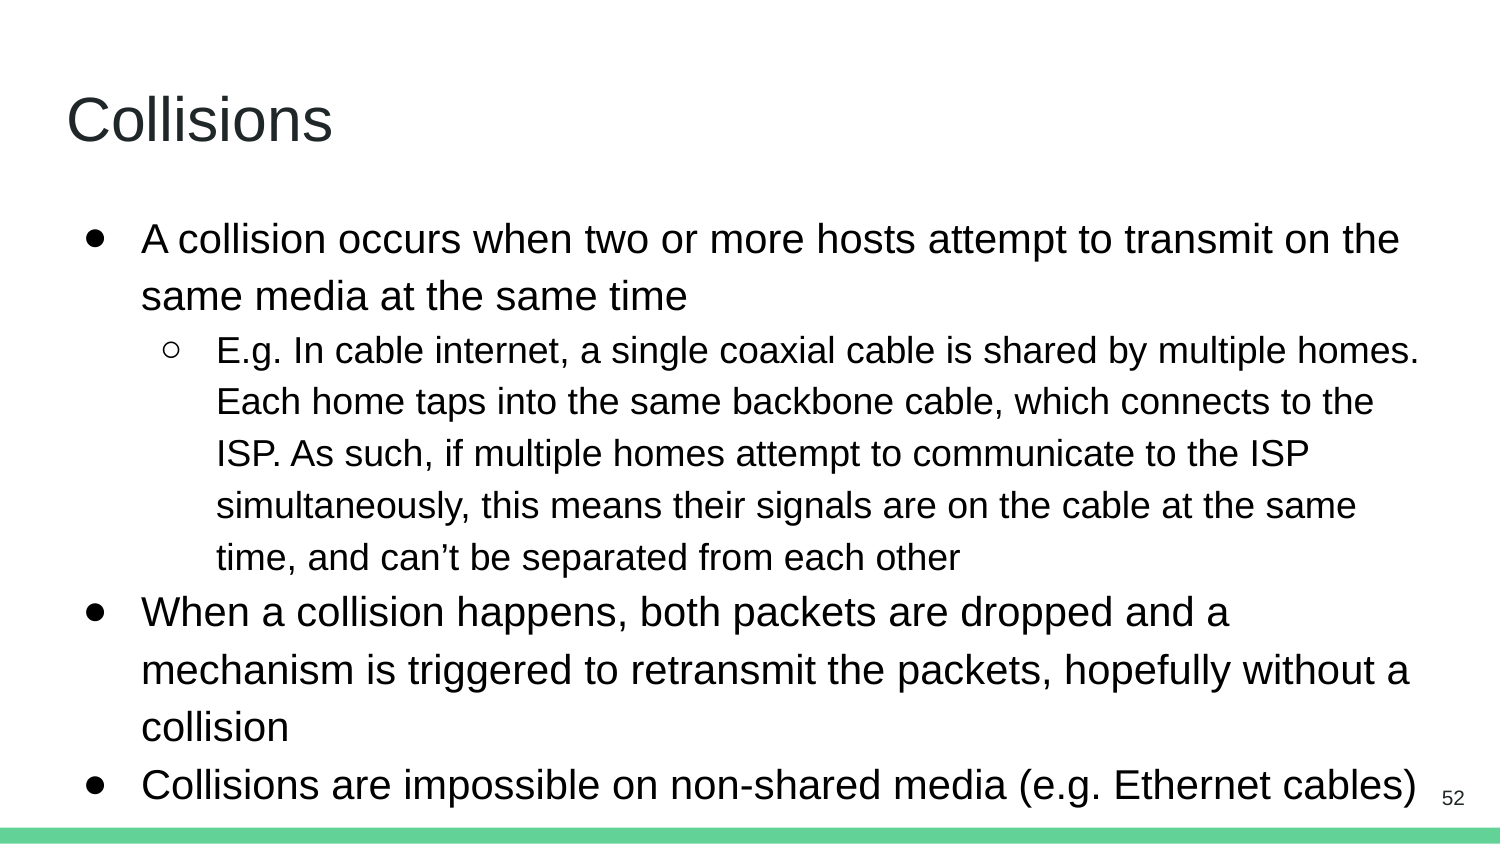

# Collisions
A collision occurs when two or more hosts attempt to transmit on the same media at the same time
E.g. In cable internet, a single coaxial cable is shared by multiple homes. Each home taps into the same backbone cable, which connects to the ISP. As such, if multiple homes attempt to communicate to the ISP simultaneously, this means their signals are on the cable at the same time, and can’t be separated from each other
When a collision happens, both packets are dropped and a mechanism is triggered to retransmit the packets, hopefully without a collision
Collisions are impossible on non-shared media (e.g. Ethernet cables)
52